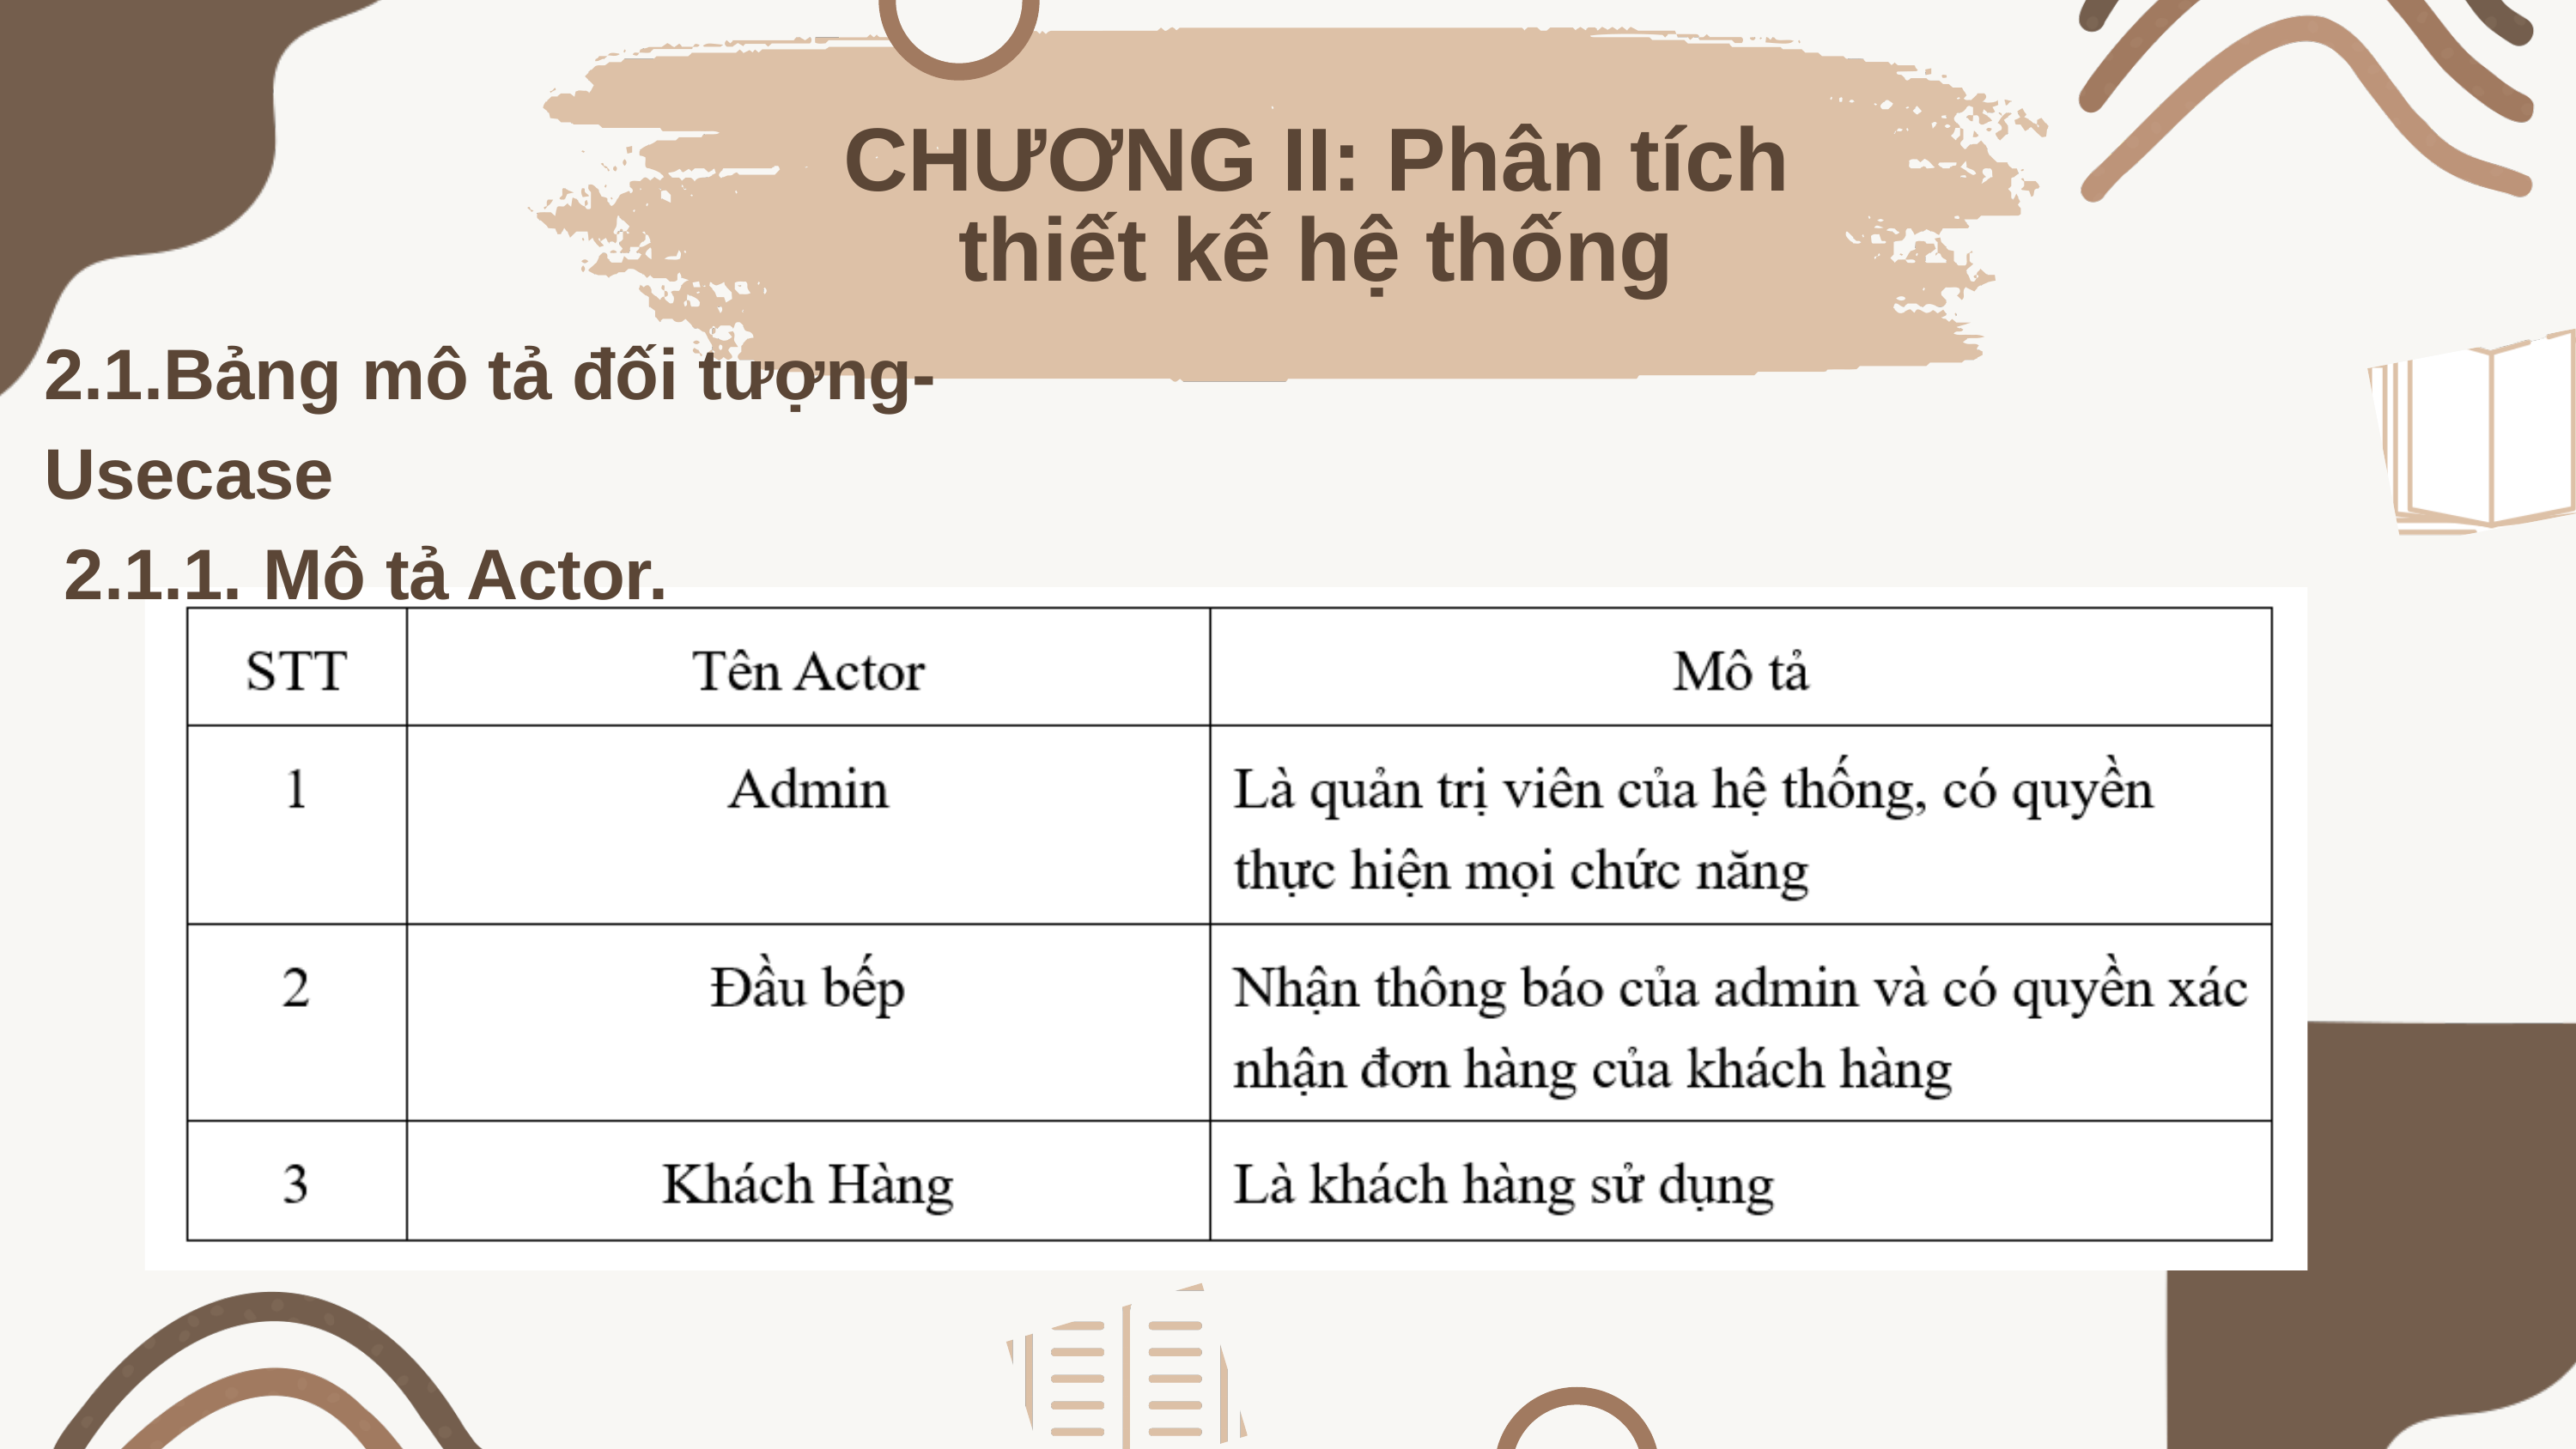

CHƯƠNG II: Phân tích thiết kế hệ thống
2.1.Bảng mô tả đối tượng-Usecase
 2.1.1. Mô tả Actor.